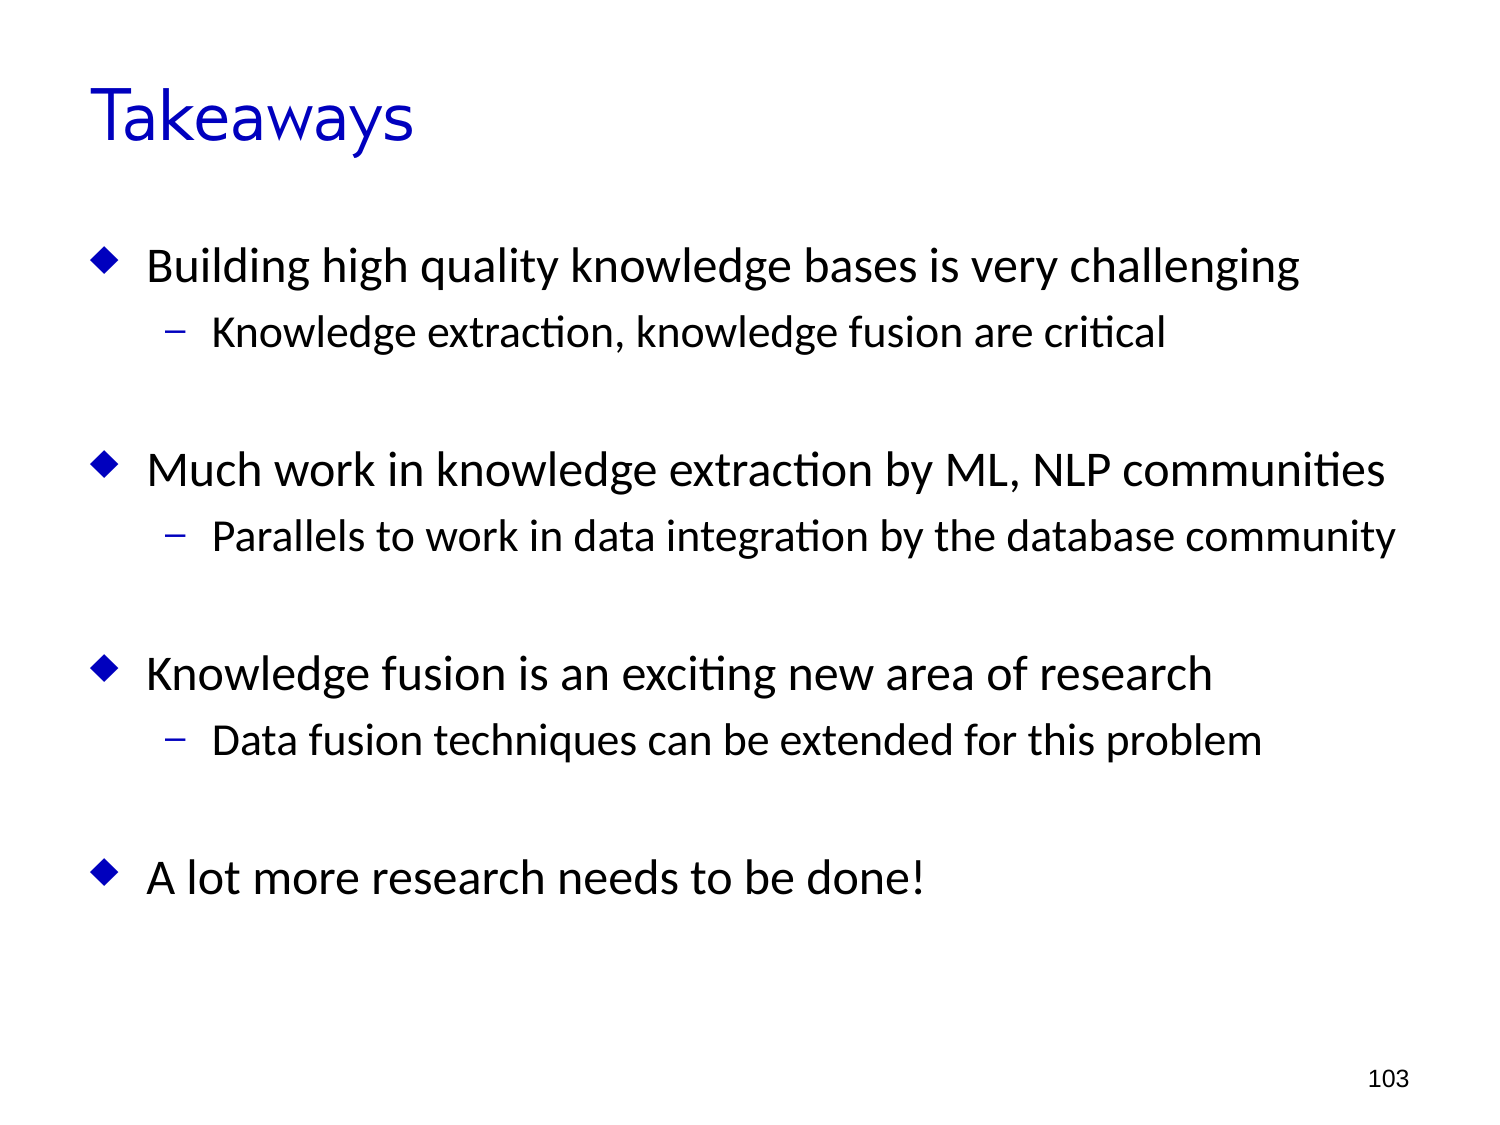

Takeaways
Building high quality knowledge bases is very challenging
Knowledge extraction, knowledge fusion are critical

Much work in knowledge extraction by ML, NLP communities
Parallels to work in data integration by the database community

Knowledge fusion is an exciting new area of research
Data fusion techniques can be extended for this problem

A lot more research needs to be done!
103